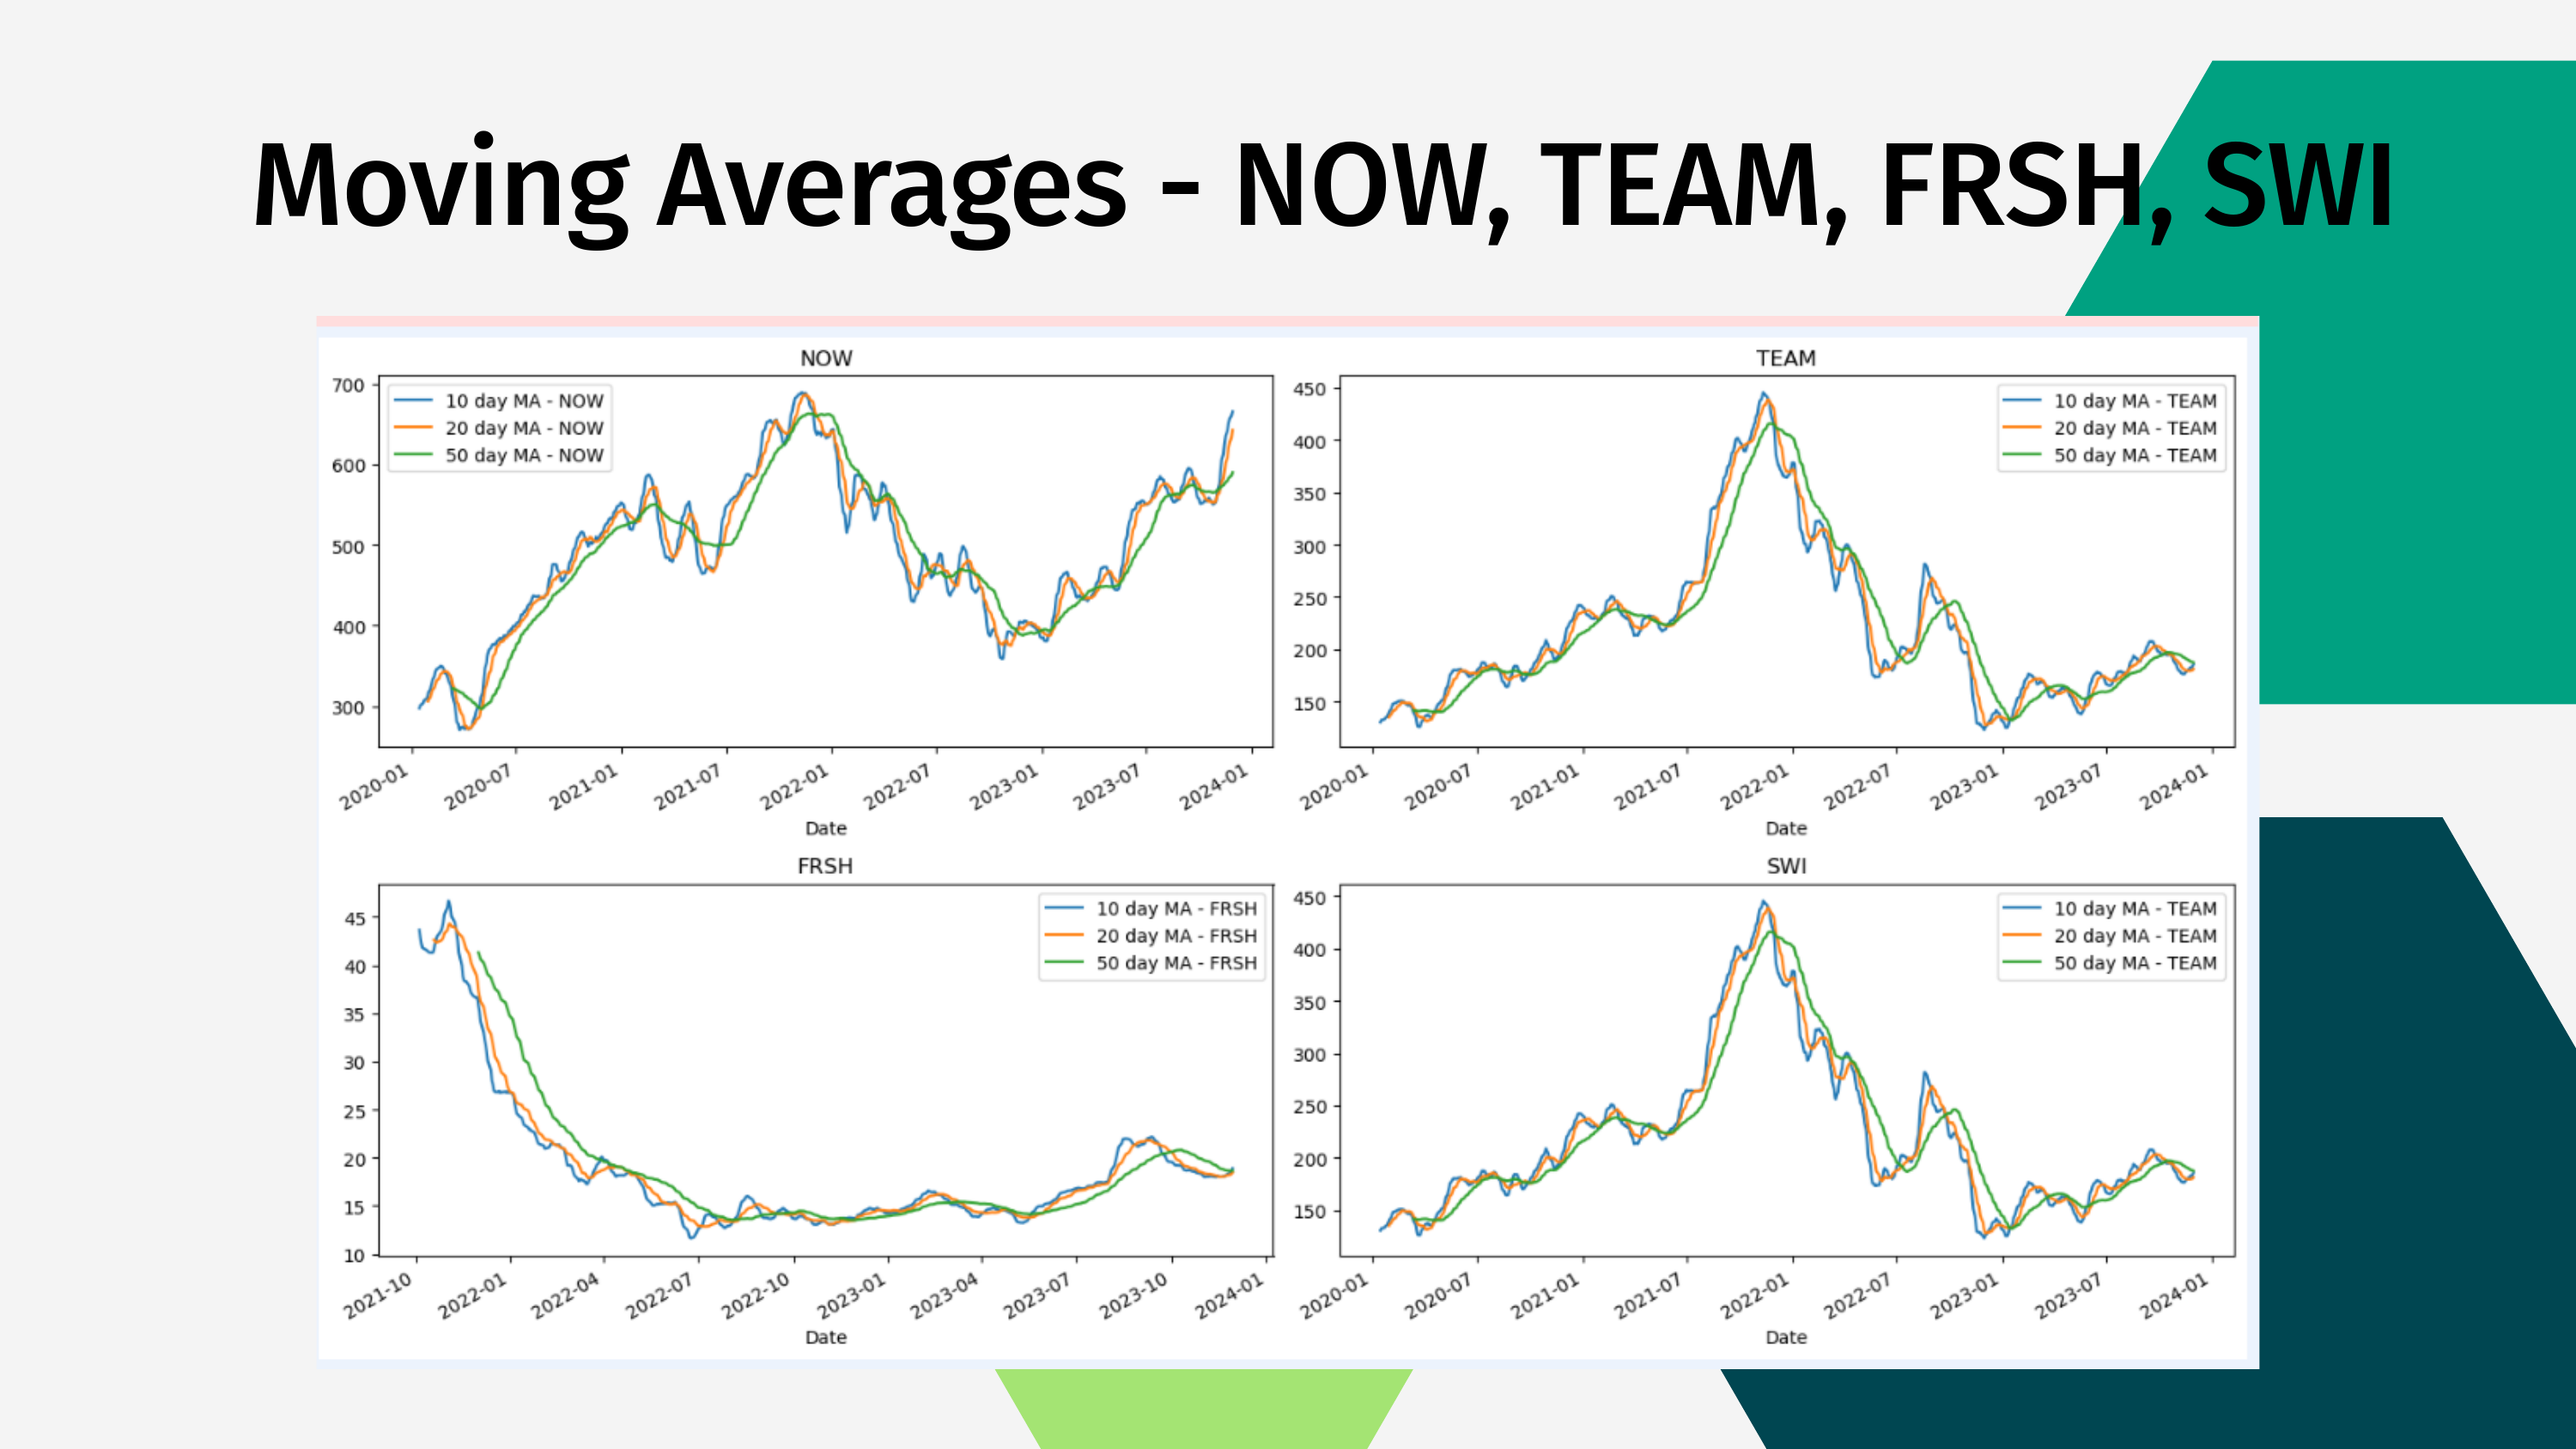

Moving Averages - NOW, TEAM, FRSH, SWI